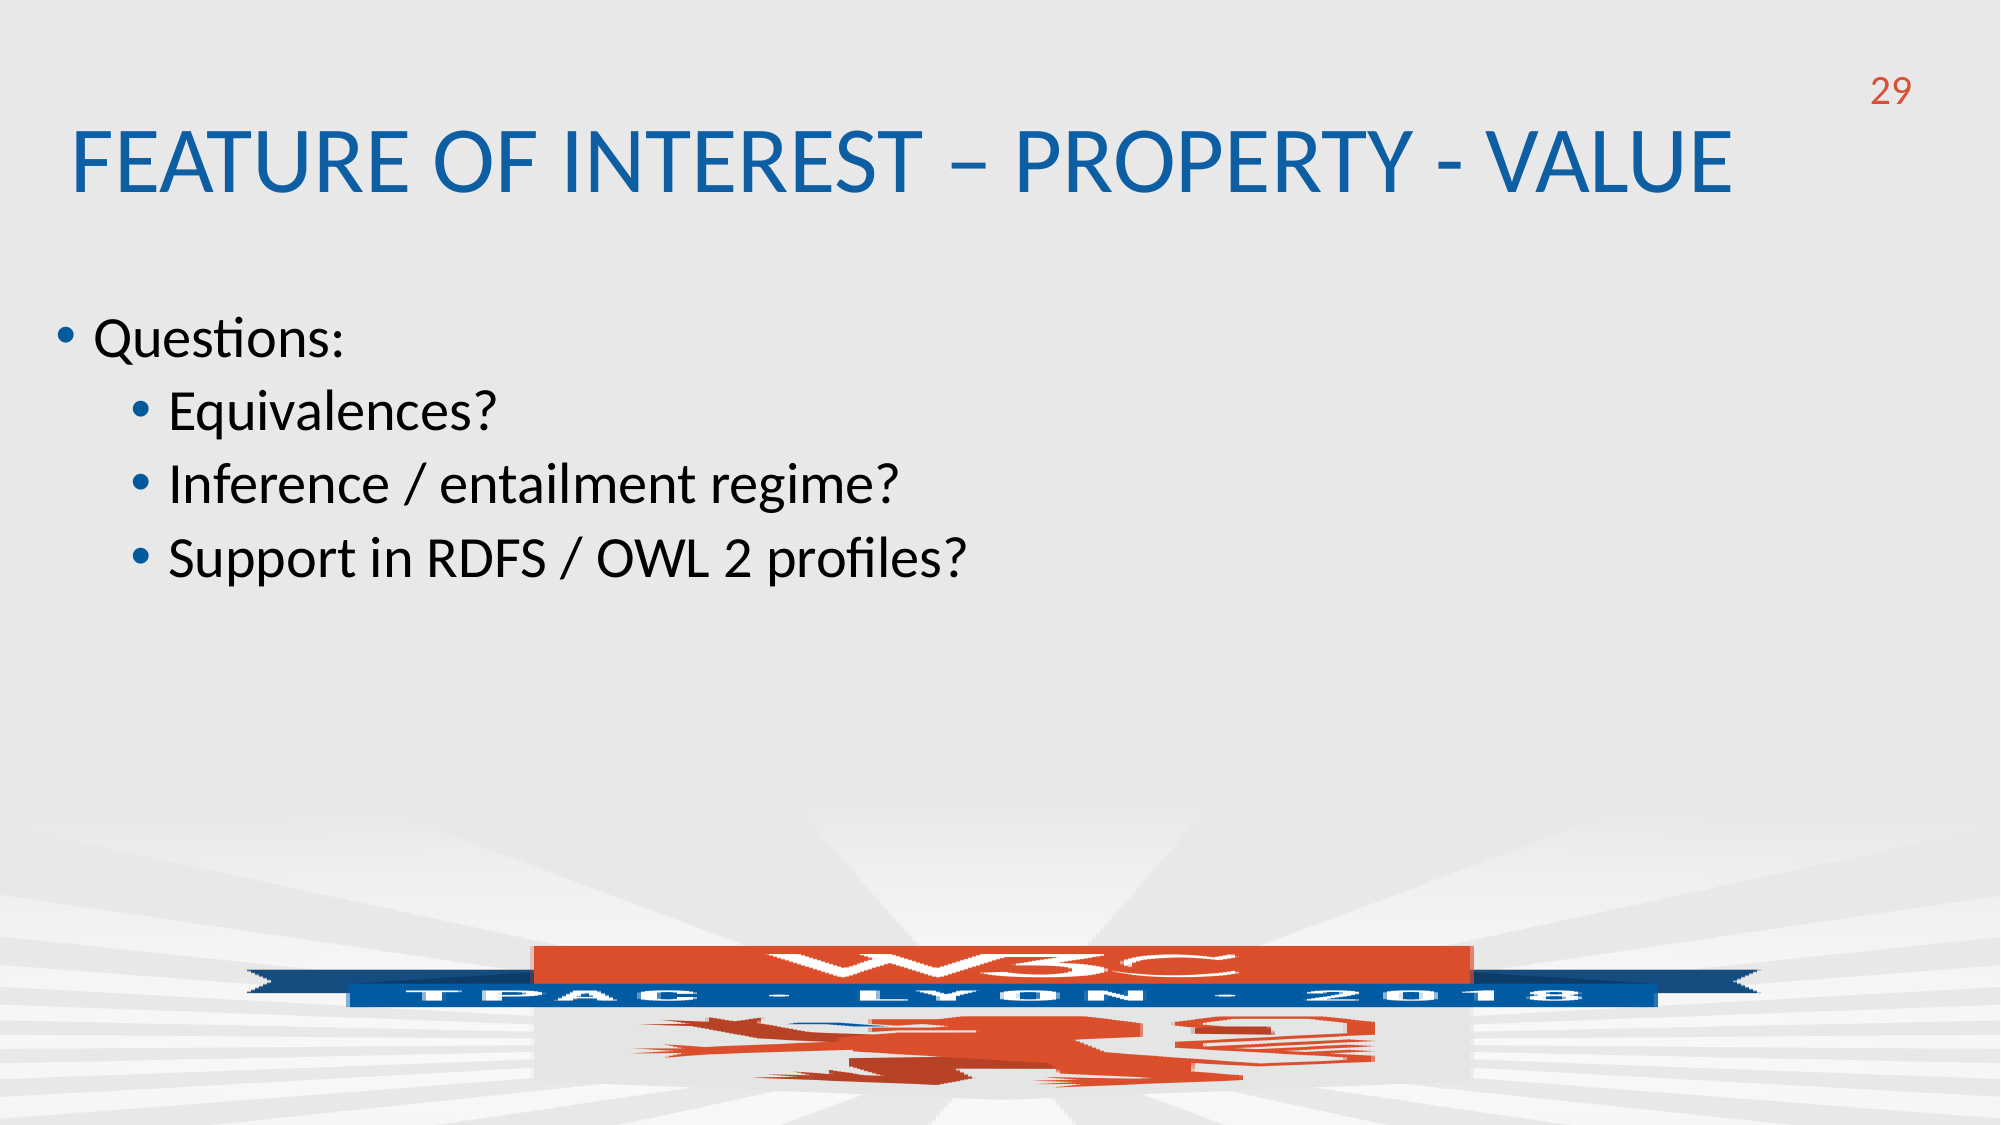

29
# FEATURE OF INTEREST – Property - value
Questions:
Equivalences?
Inference / entailment regime?
Support in RDFS / OWL 2 profiles?